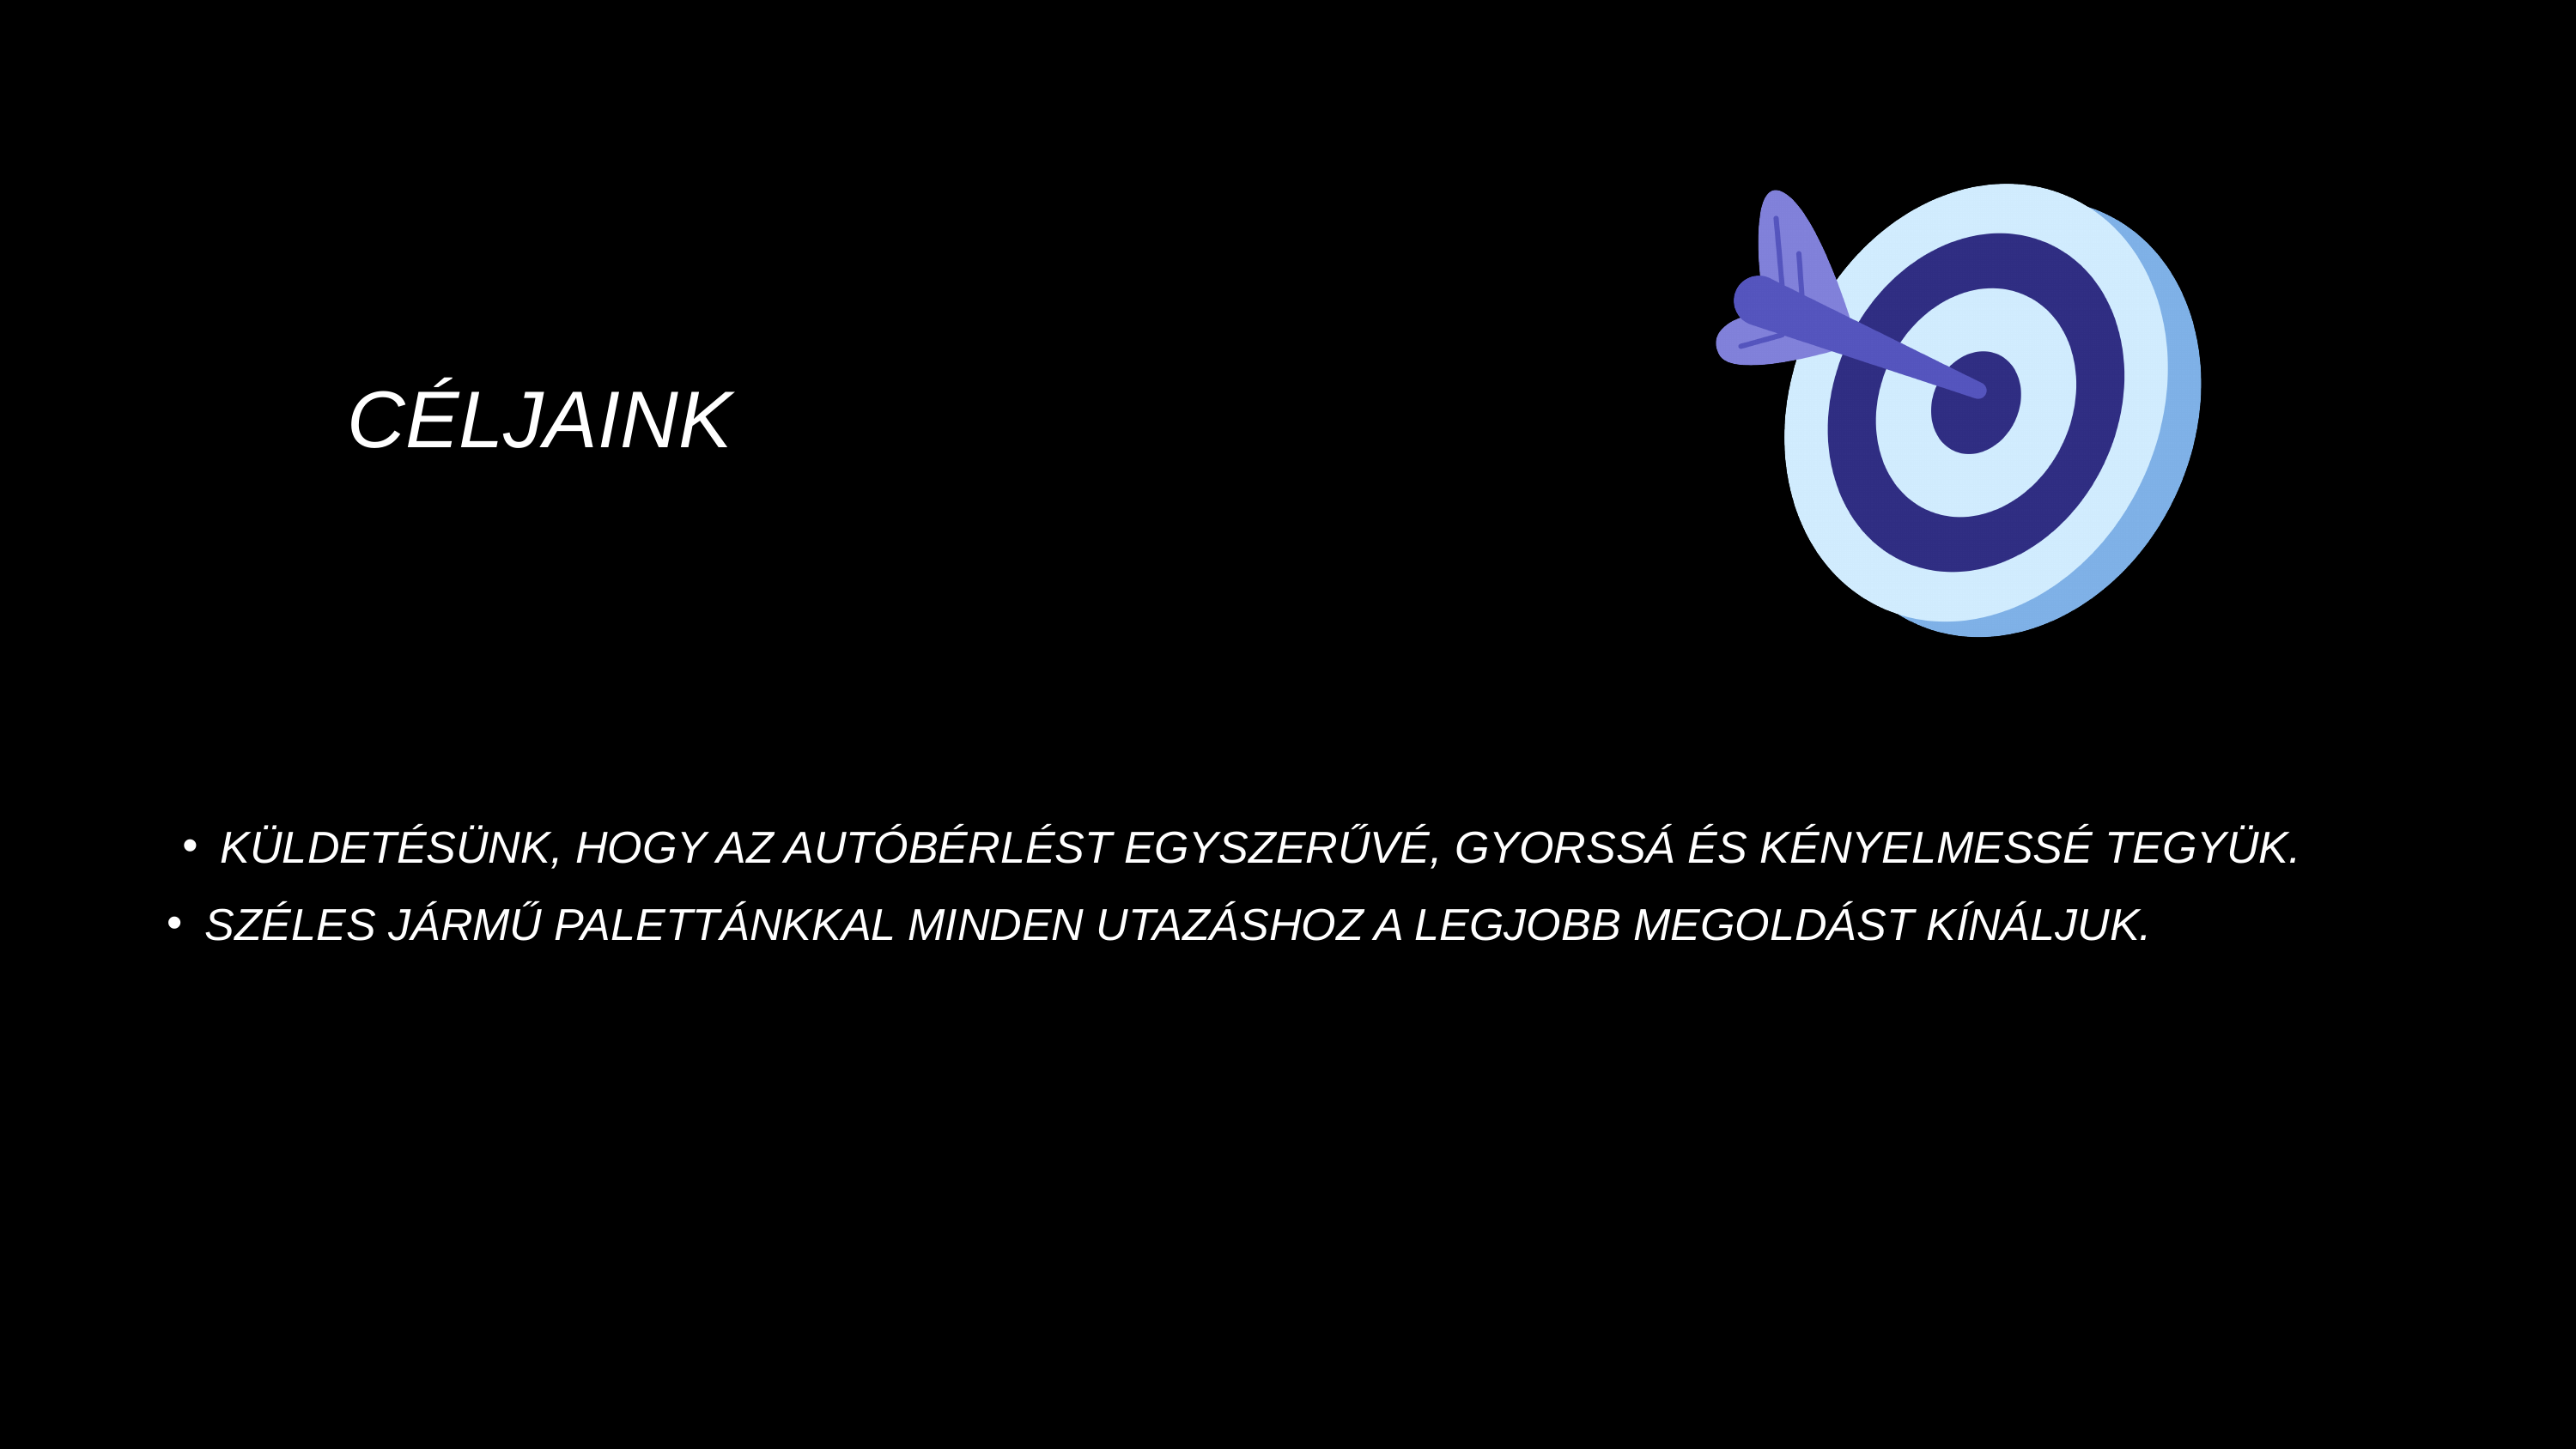

CÉLJAINK
KÜLDETÉSÜNK, HOGY AZ AUTÓBÉRLÉST EGYSZERŰVÉ, GYORSSÁ ÉS KÉNYELMESSÉ TEGYÜK.
SZÉLES JÁRMŰ PALETTÁNKKAL MINDEN UTAZÁSHOZ A LEGJOBB MEGOLDÁST KÍNÁLJUK.